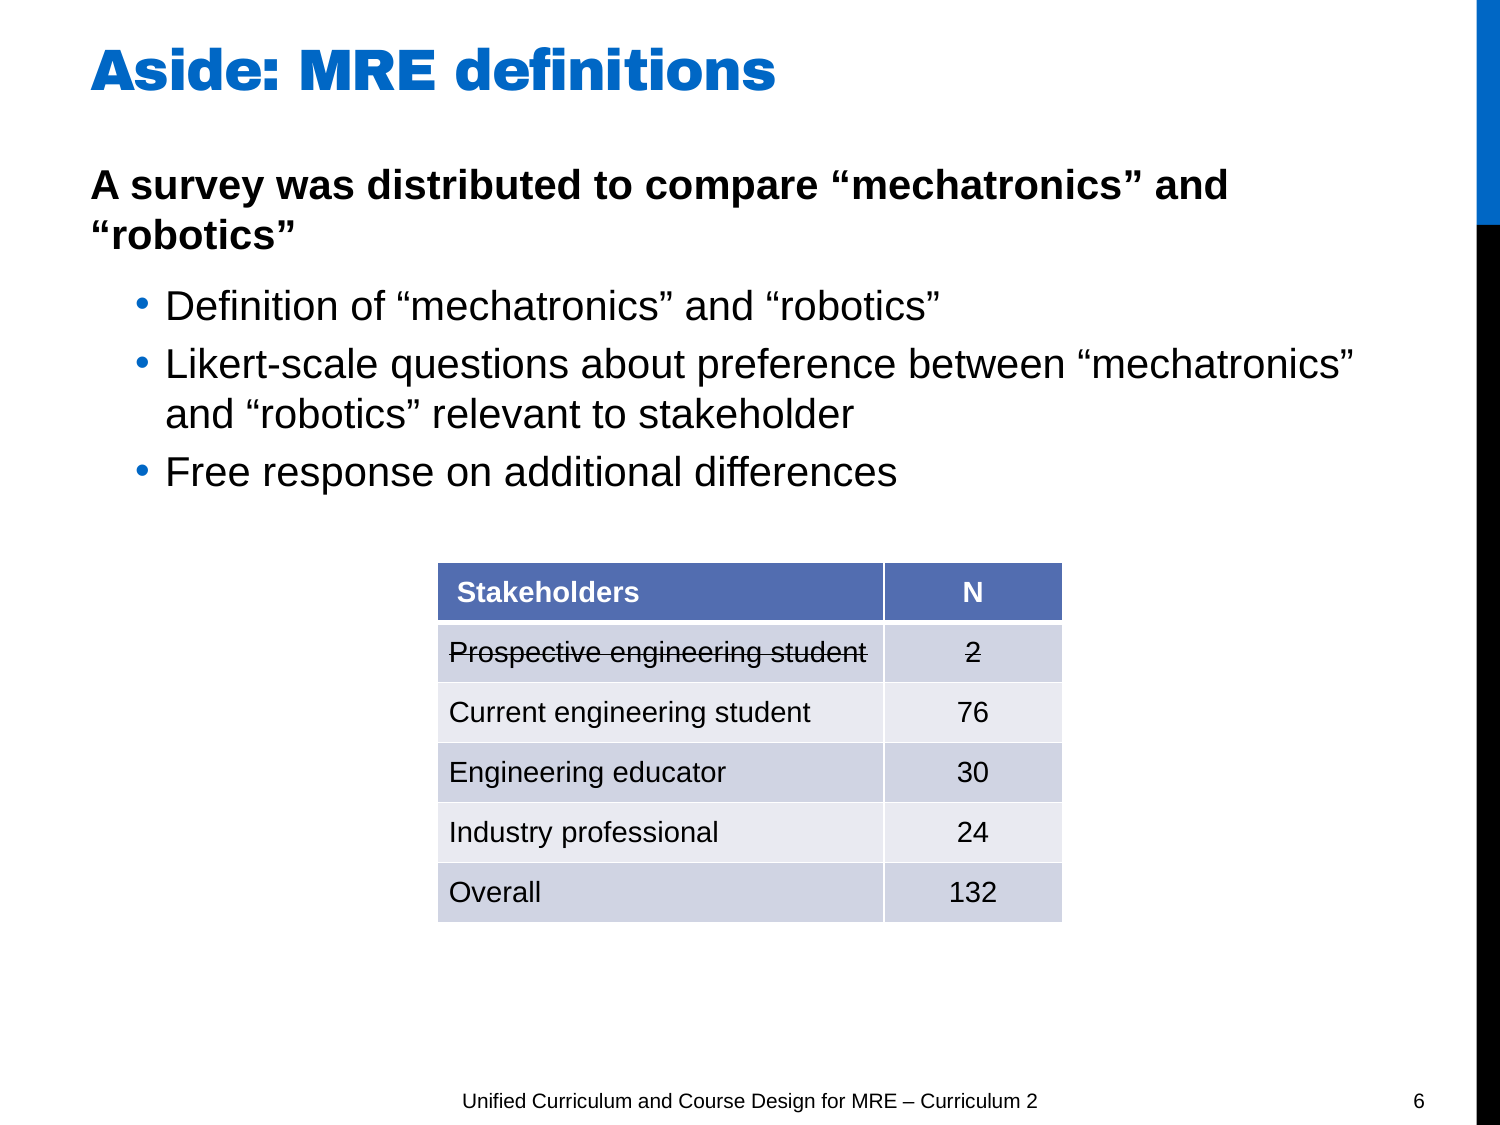

# Aside: MRE definitions
A survey was distributed to compare “mechatronics” and “robotics”
Definition of “mechatronics” and “robotics”
Likert-scale questions about preference between “mechatronics” and “robotics” relevant to stakeholder
Free response on additional differences

| Stakeholders | N |
| --- | --- |
| Prospective engineering student | 2 |
| Current engineering student | 76 |
| Engineering educator | 30 |
| Industry professional | 24 |
| Overall | 132 |